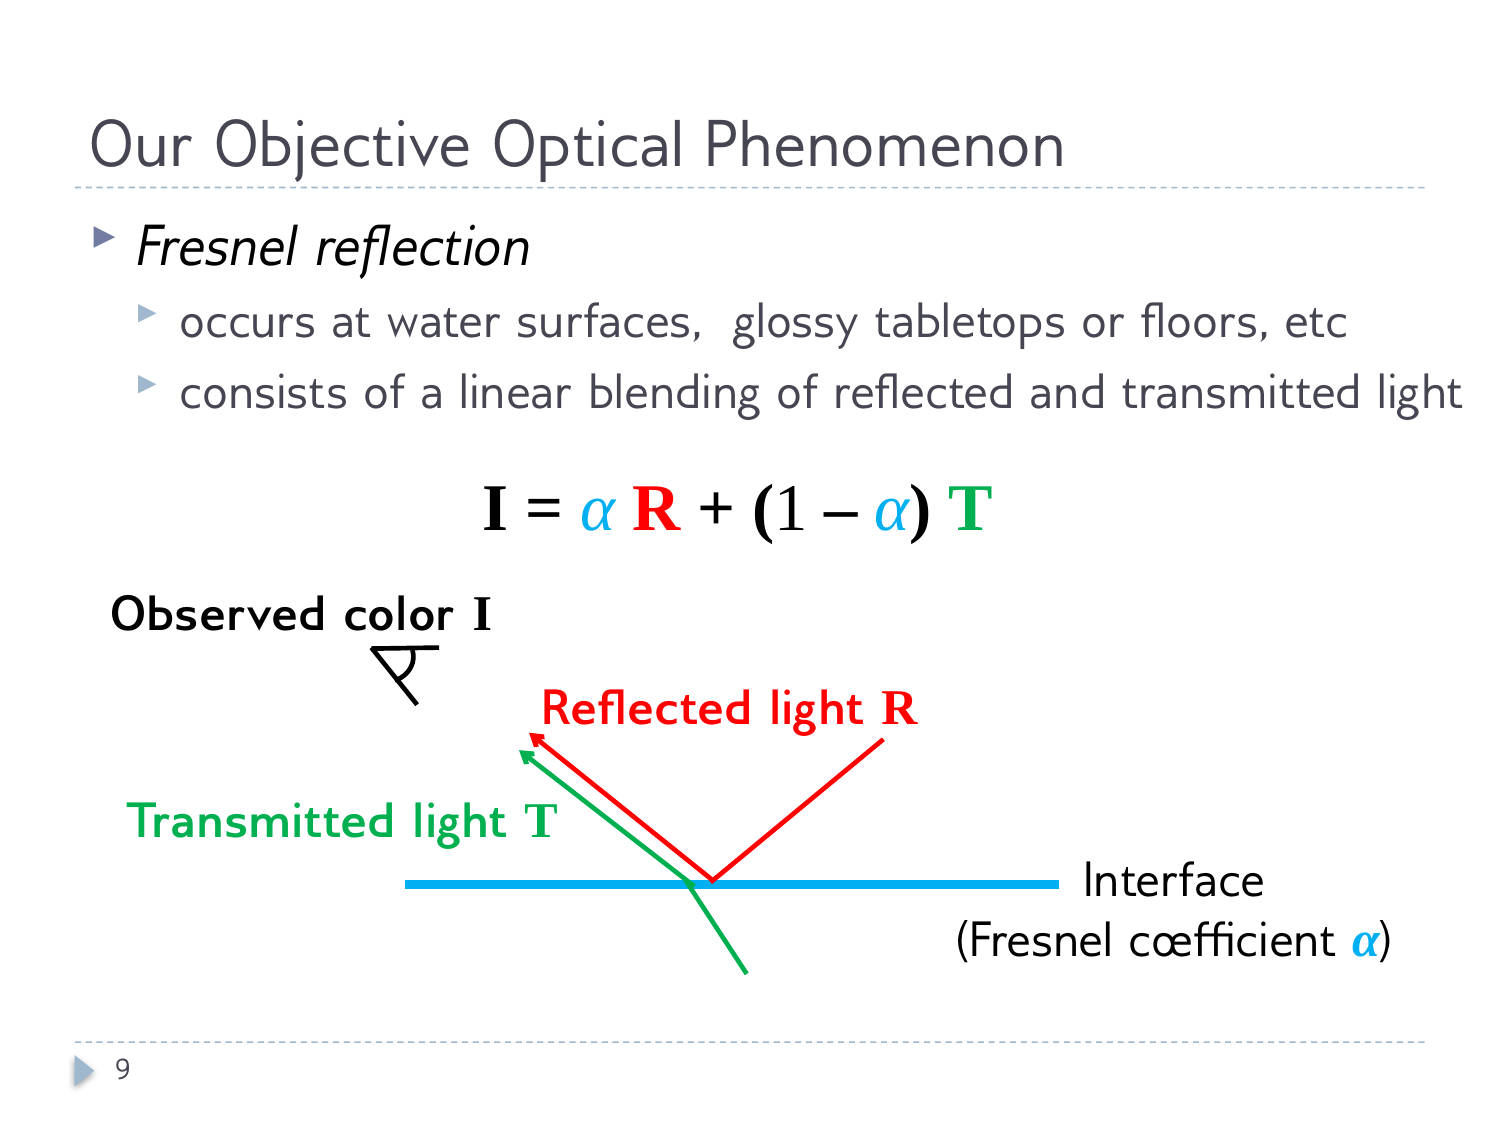

# Our Objective Optical Phenomenon
Fresnel reflection
occurs at water surfaces,  glossy tabletops or floors, etc
consists of a linear blending of reflected and transmitted light
I = α R + (1 – α) T
Observed color I

Reflected light R
Transmitted light T
Interface
(Fresnel coefficient α)
9